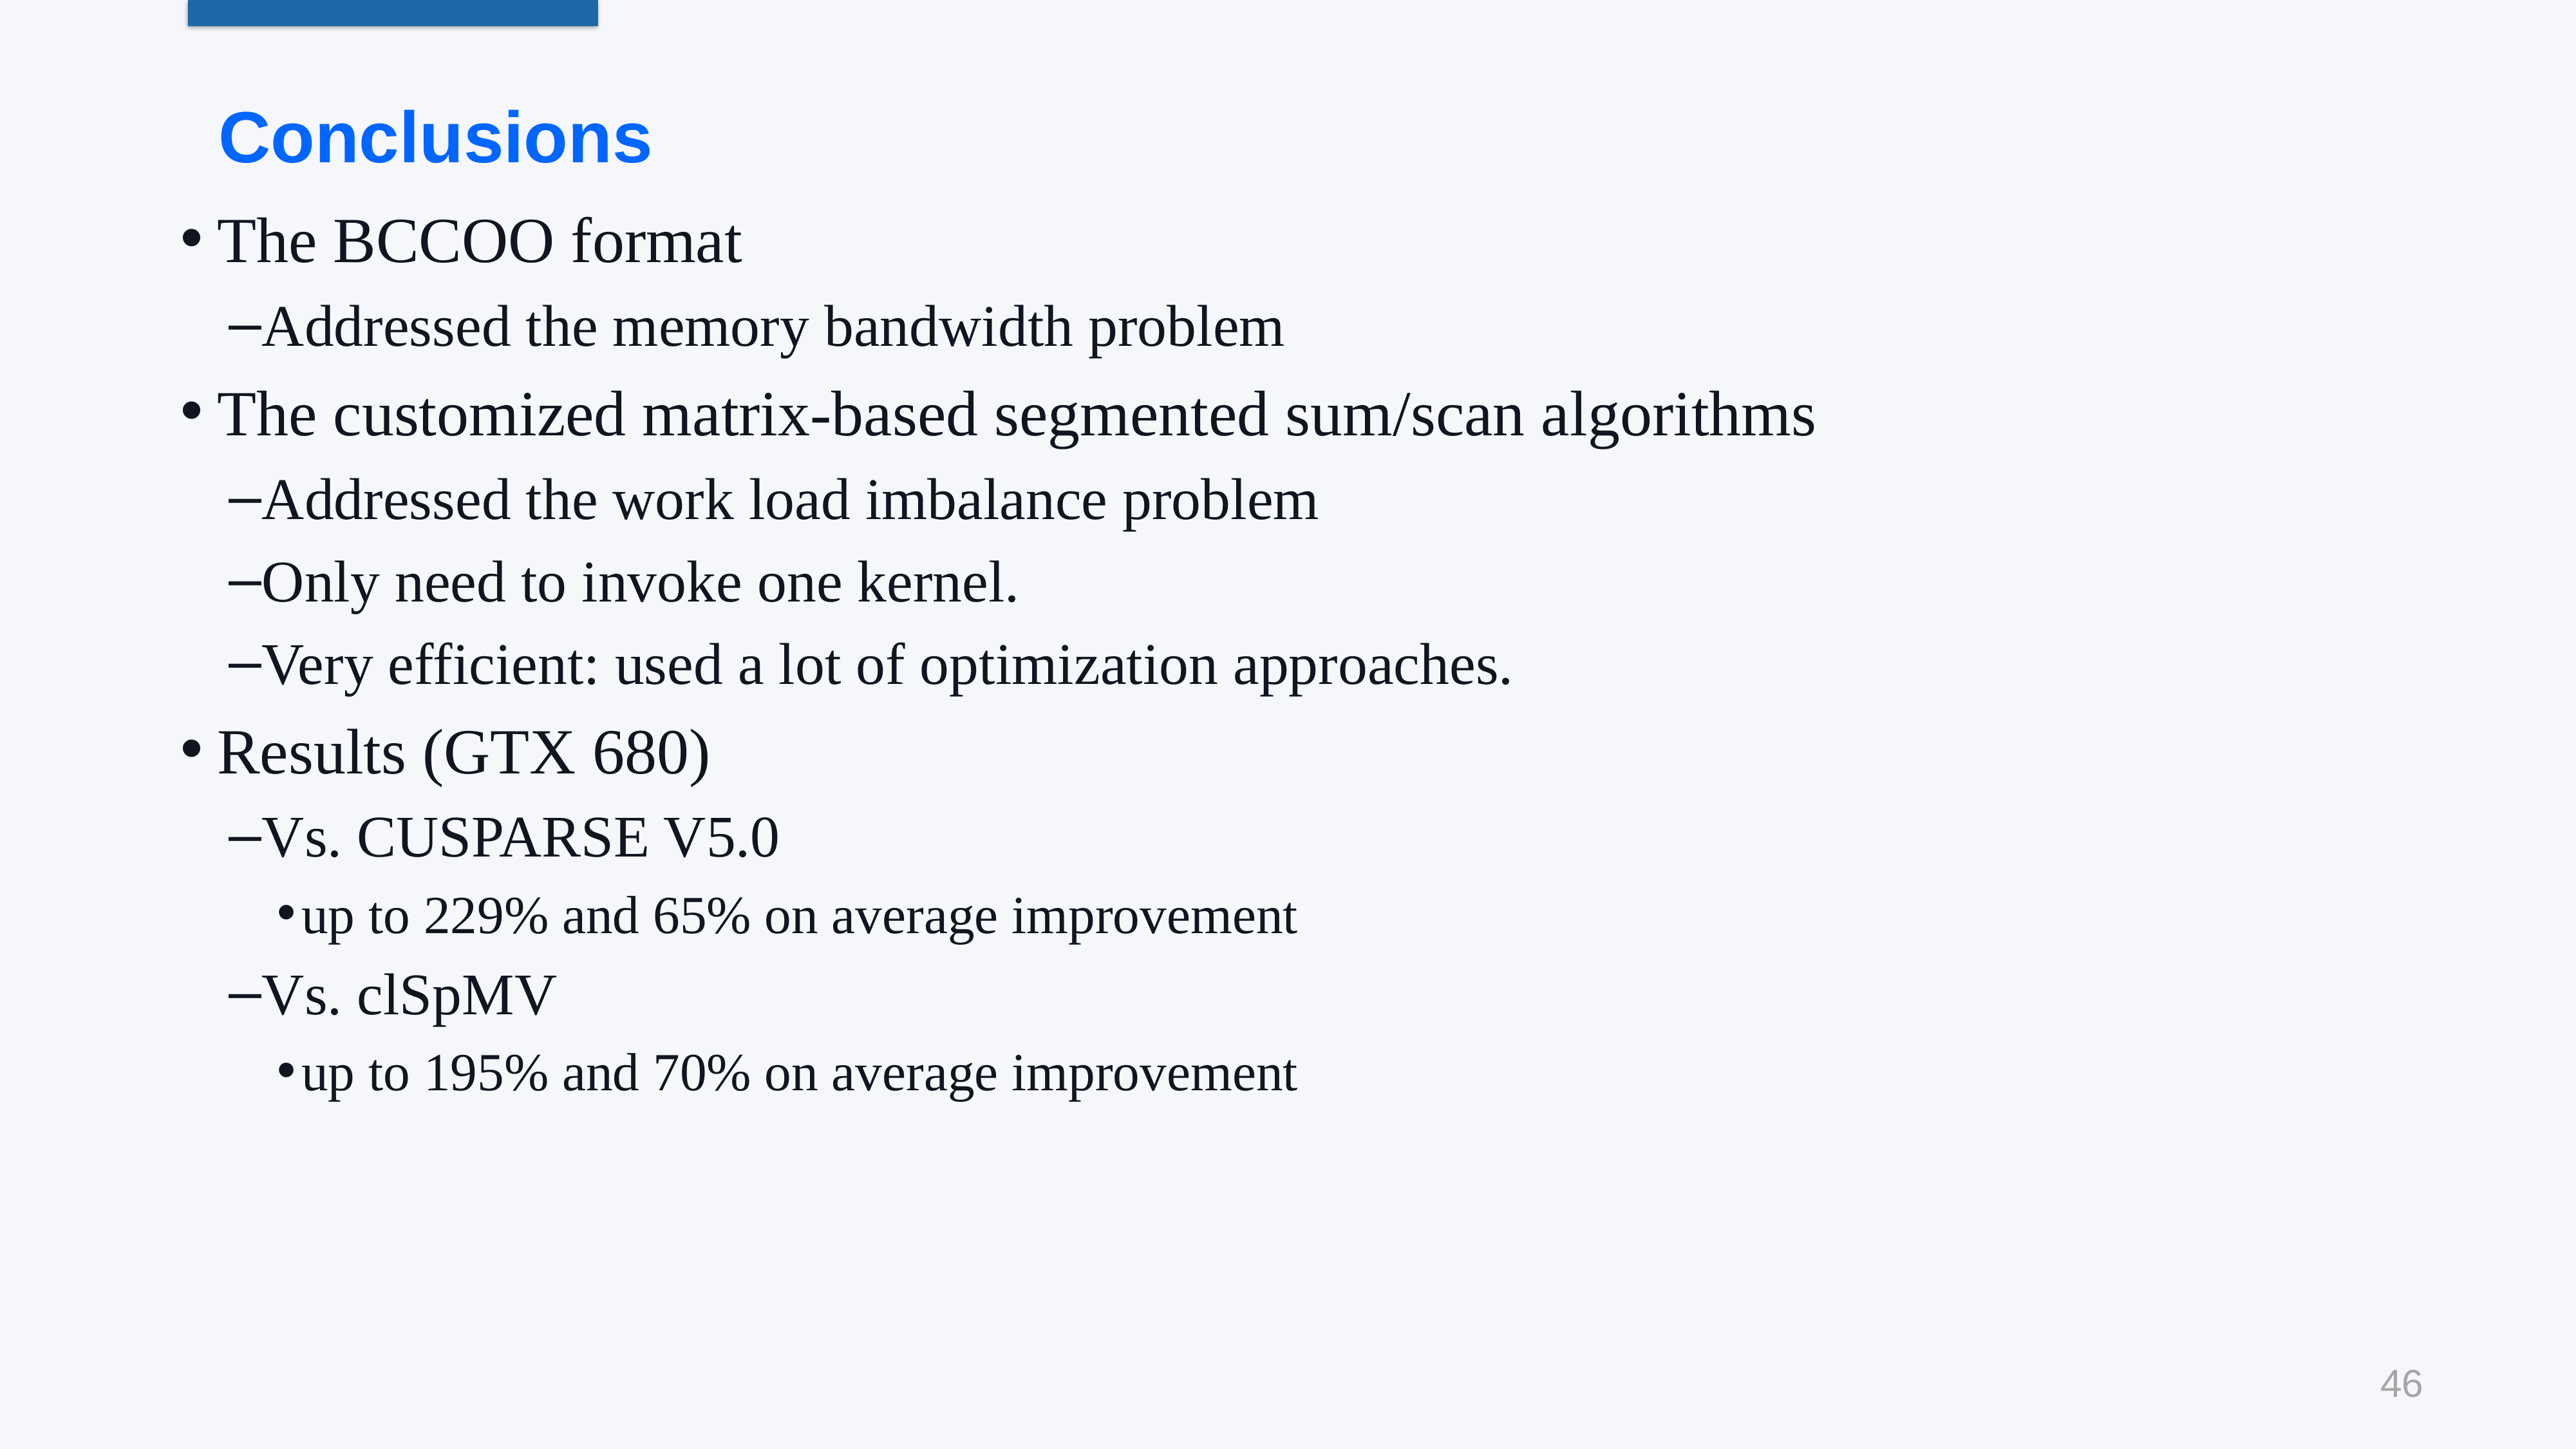

# Conclusions
The BCCOO format
Addressed the memory bandwidth problem
The customized matrix-based segmented sum/scan algorithms
Addressed the work load imbalance problem
Only need to invoke one kernel.
Very efficient: used a lot of optimization approaches.
Results (GTX 680)
Vs. CUSPARSE V5.0
up to 229% and 65% on average improvement
Vs. clSpMV
up to 195% and 70% on average improvement
46